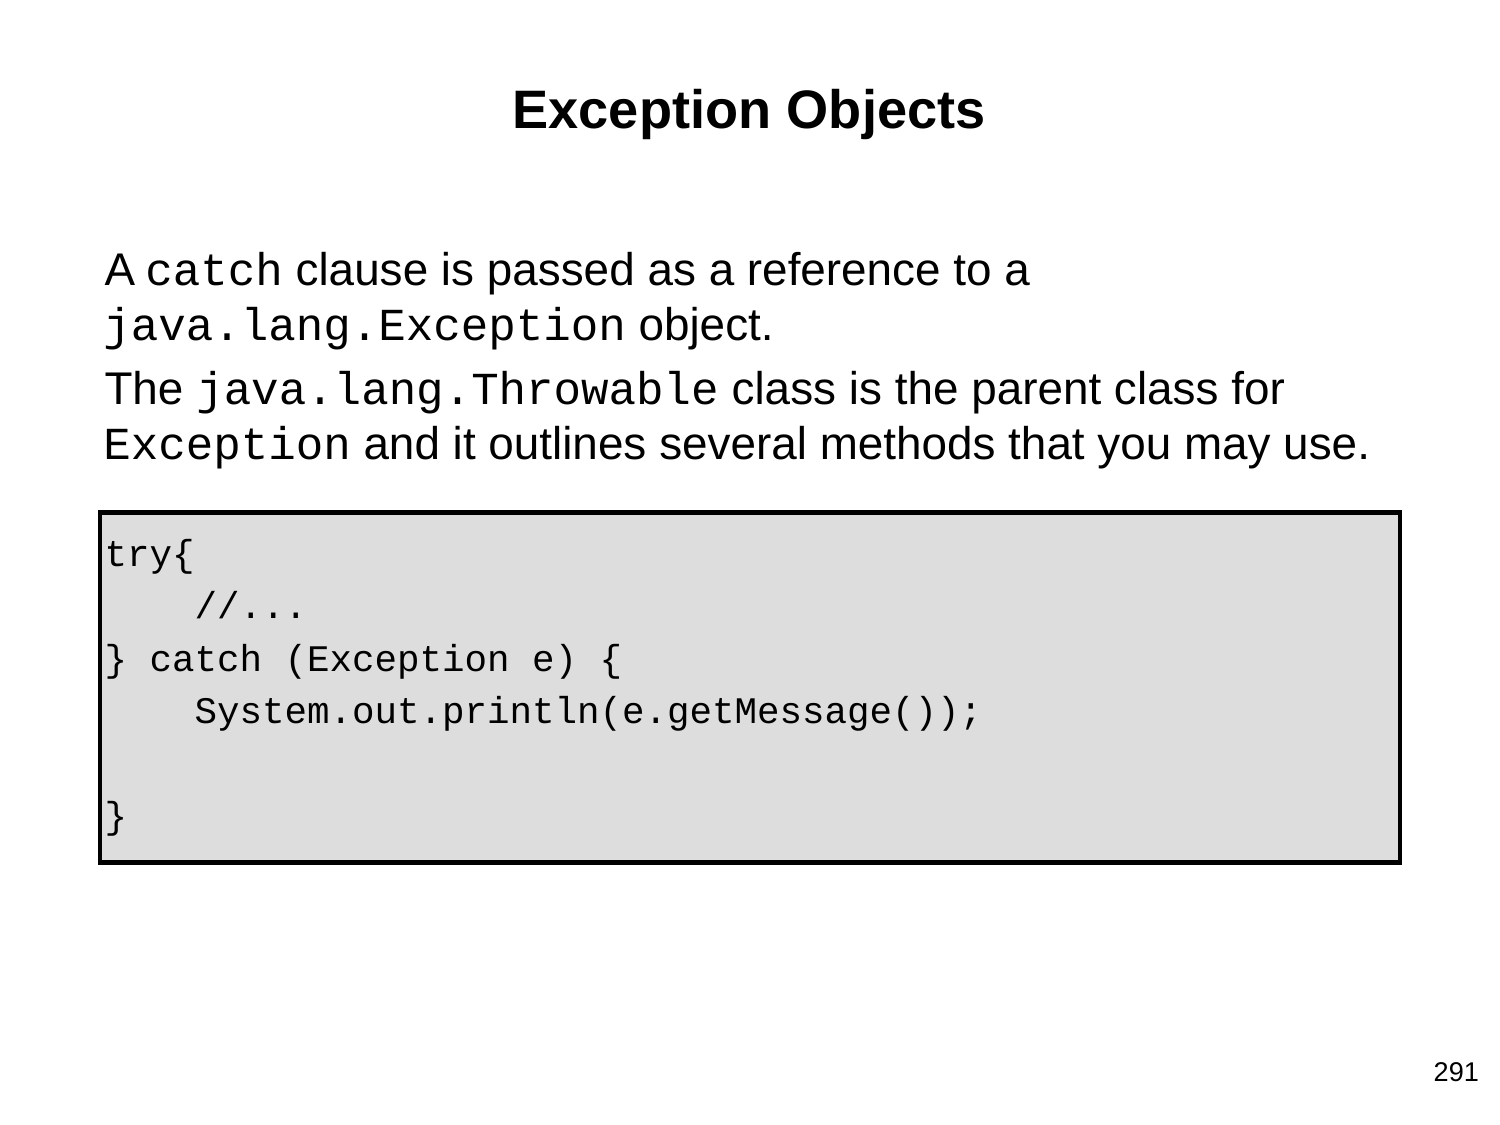

# Exception Objects
A catch clause is passed as a reference to a java.lang.Exception object.
The java.lang.Throwable class is the parent class for Exception and it outlines several methods that you may use.

try{
    //...
} catch (Exception e) {
    System.out.println(e.getMessage());

}

291